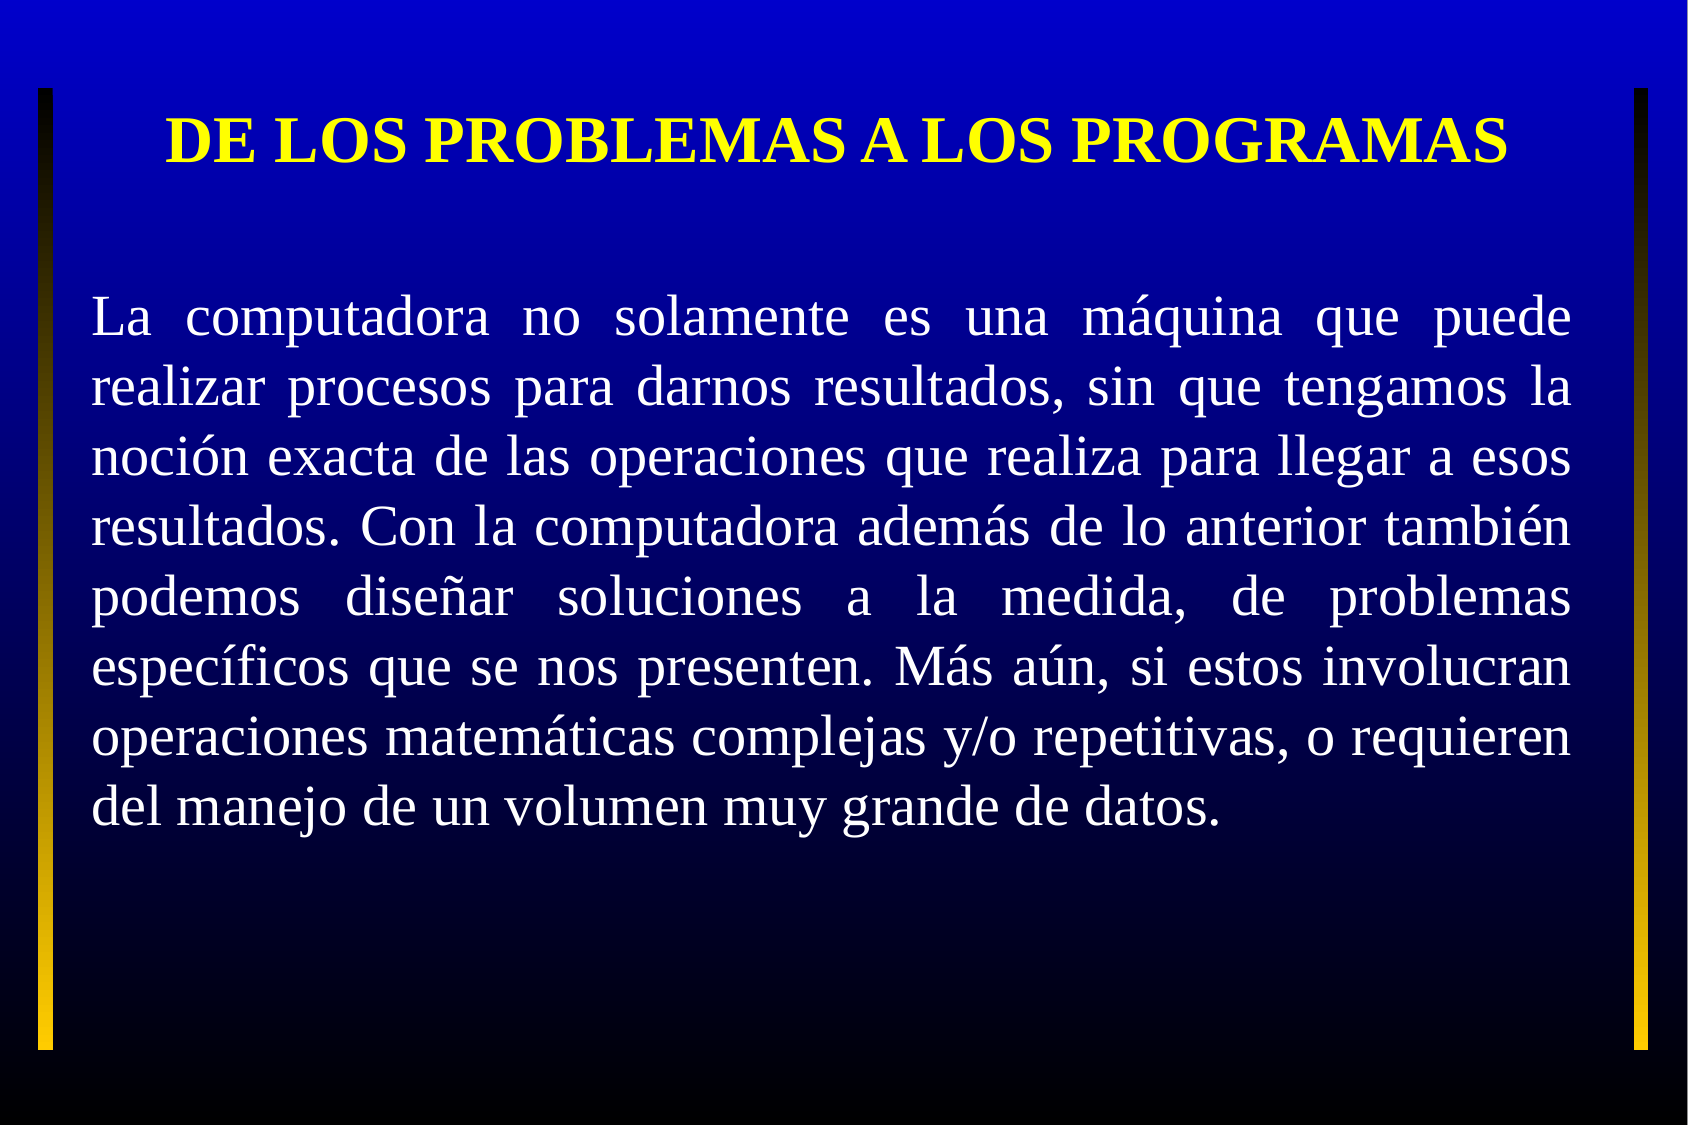

DE LOS PROBLEMAS A LOS PROGRAMAS
La computadora no solamente es una máquina que puede realizar procesos para darnos resultados, sin que tengamos la noción exacta de las operaciones que realiza para llegar a esos resultados. Con la computadora además de lo anterior también podemos diseñar soluciones a la medida, de problemas específicos que se nos presenten. Más aún, si estos involucran operaciones matemáticas complejas y/o repetitivas, o requieren del manejo de un volumen muy grande de datos.